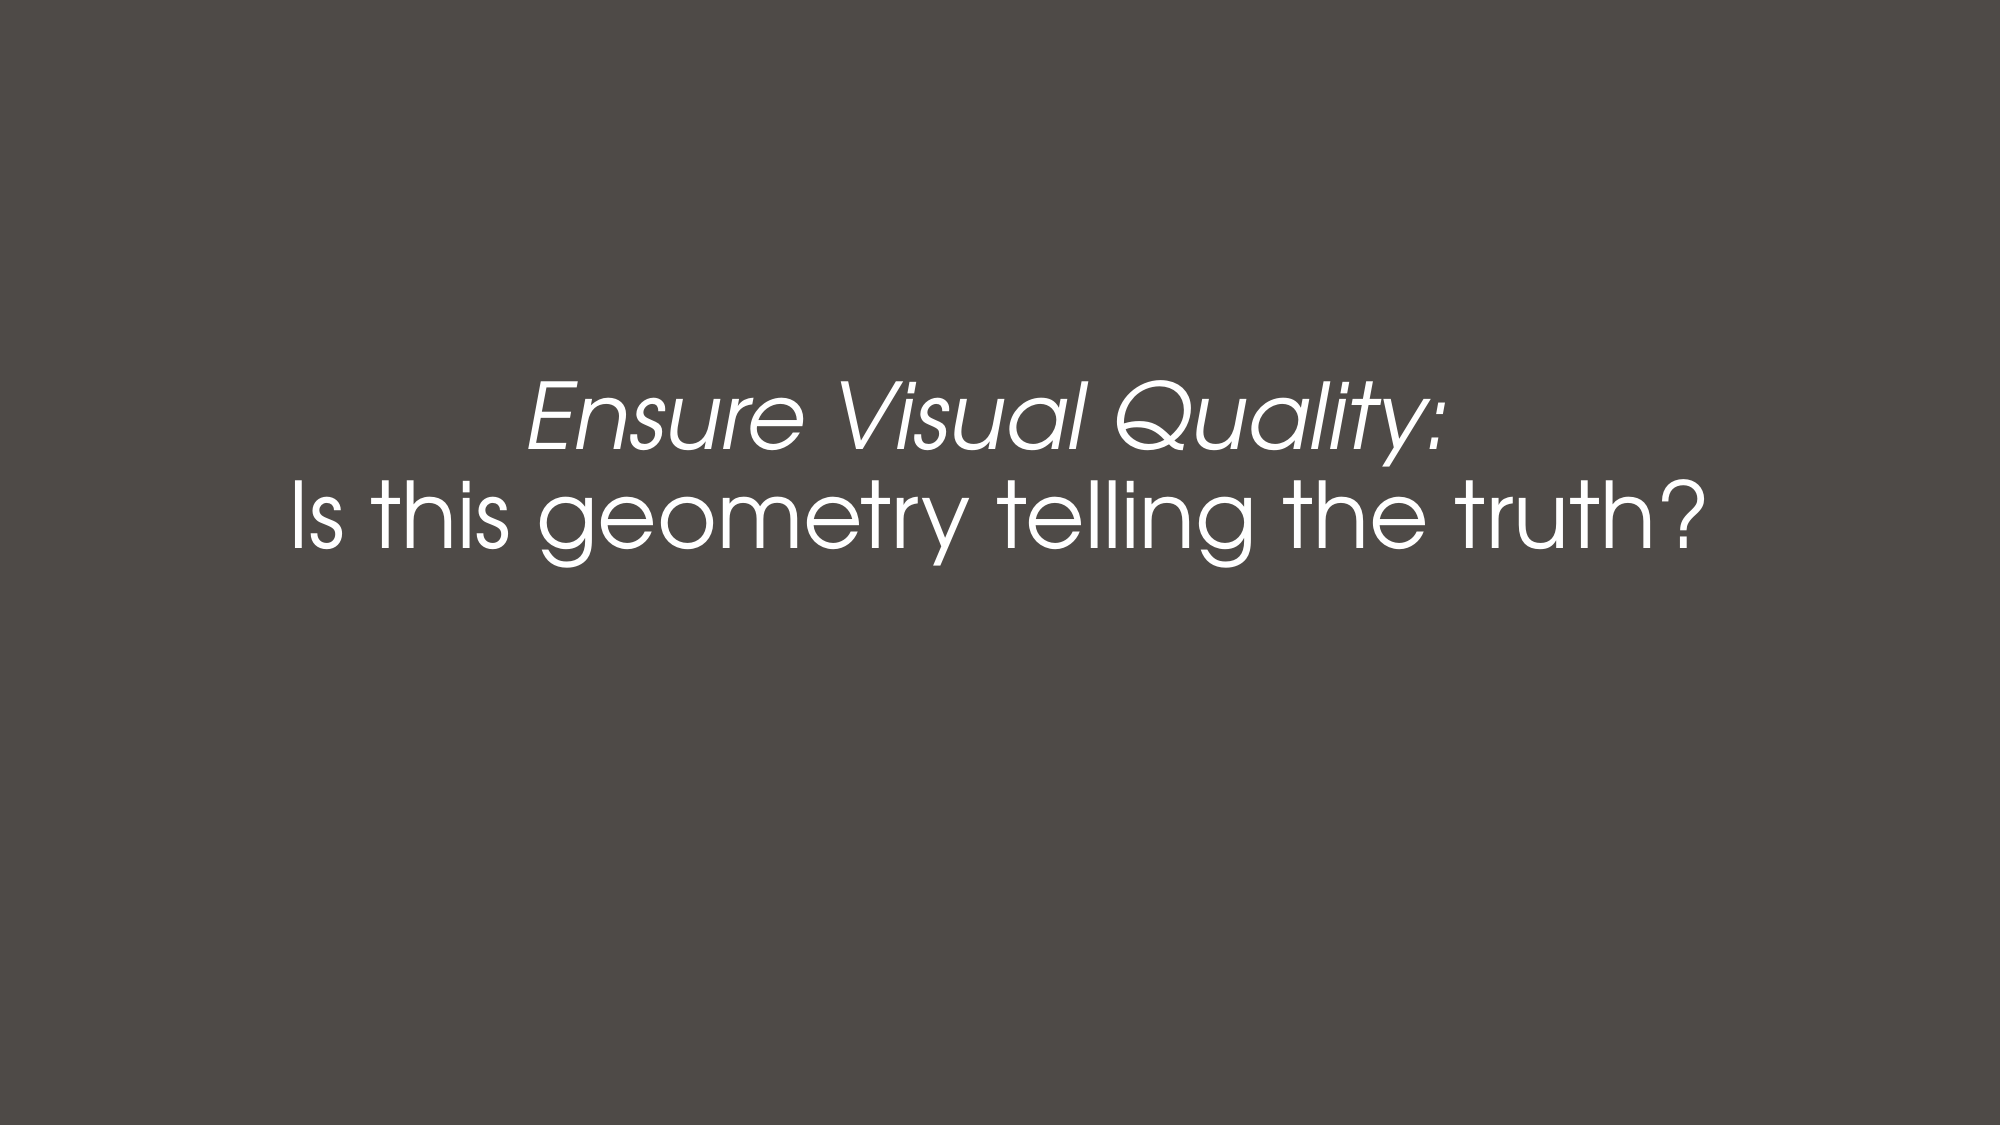

# Ensure Visual Quality: Is this geometry telling the truth?